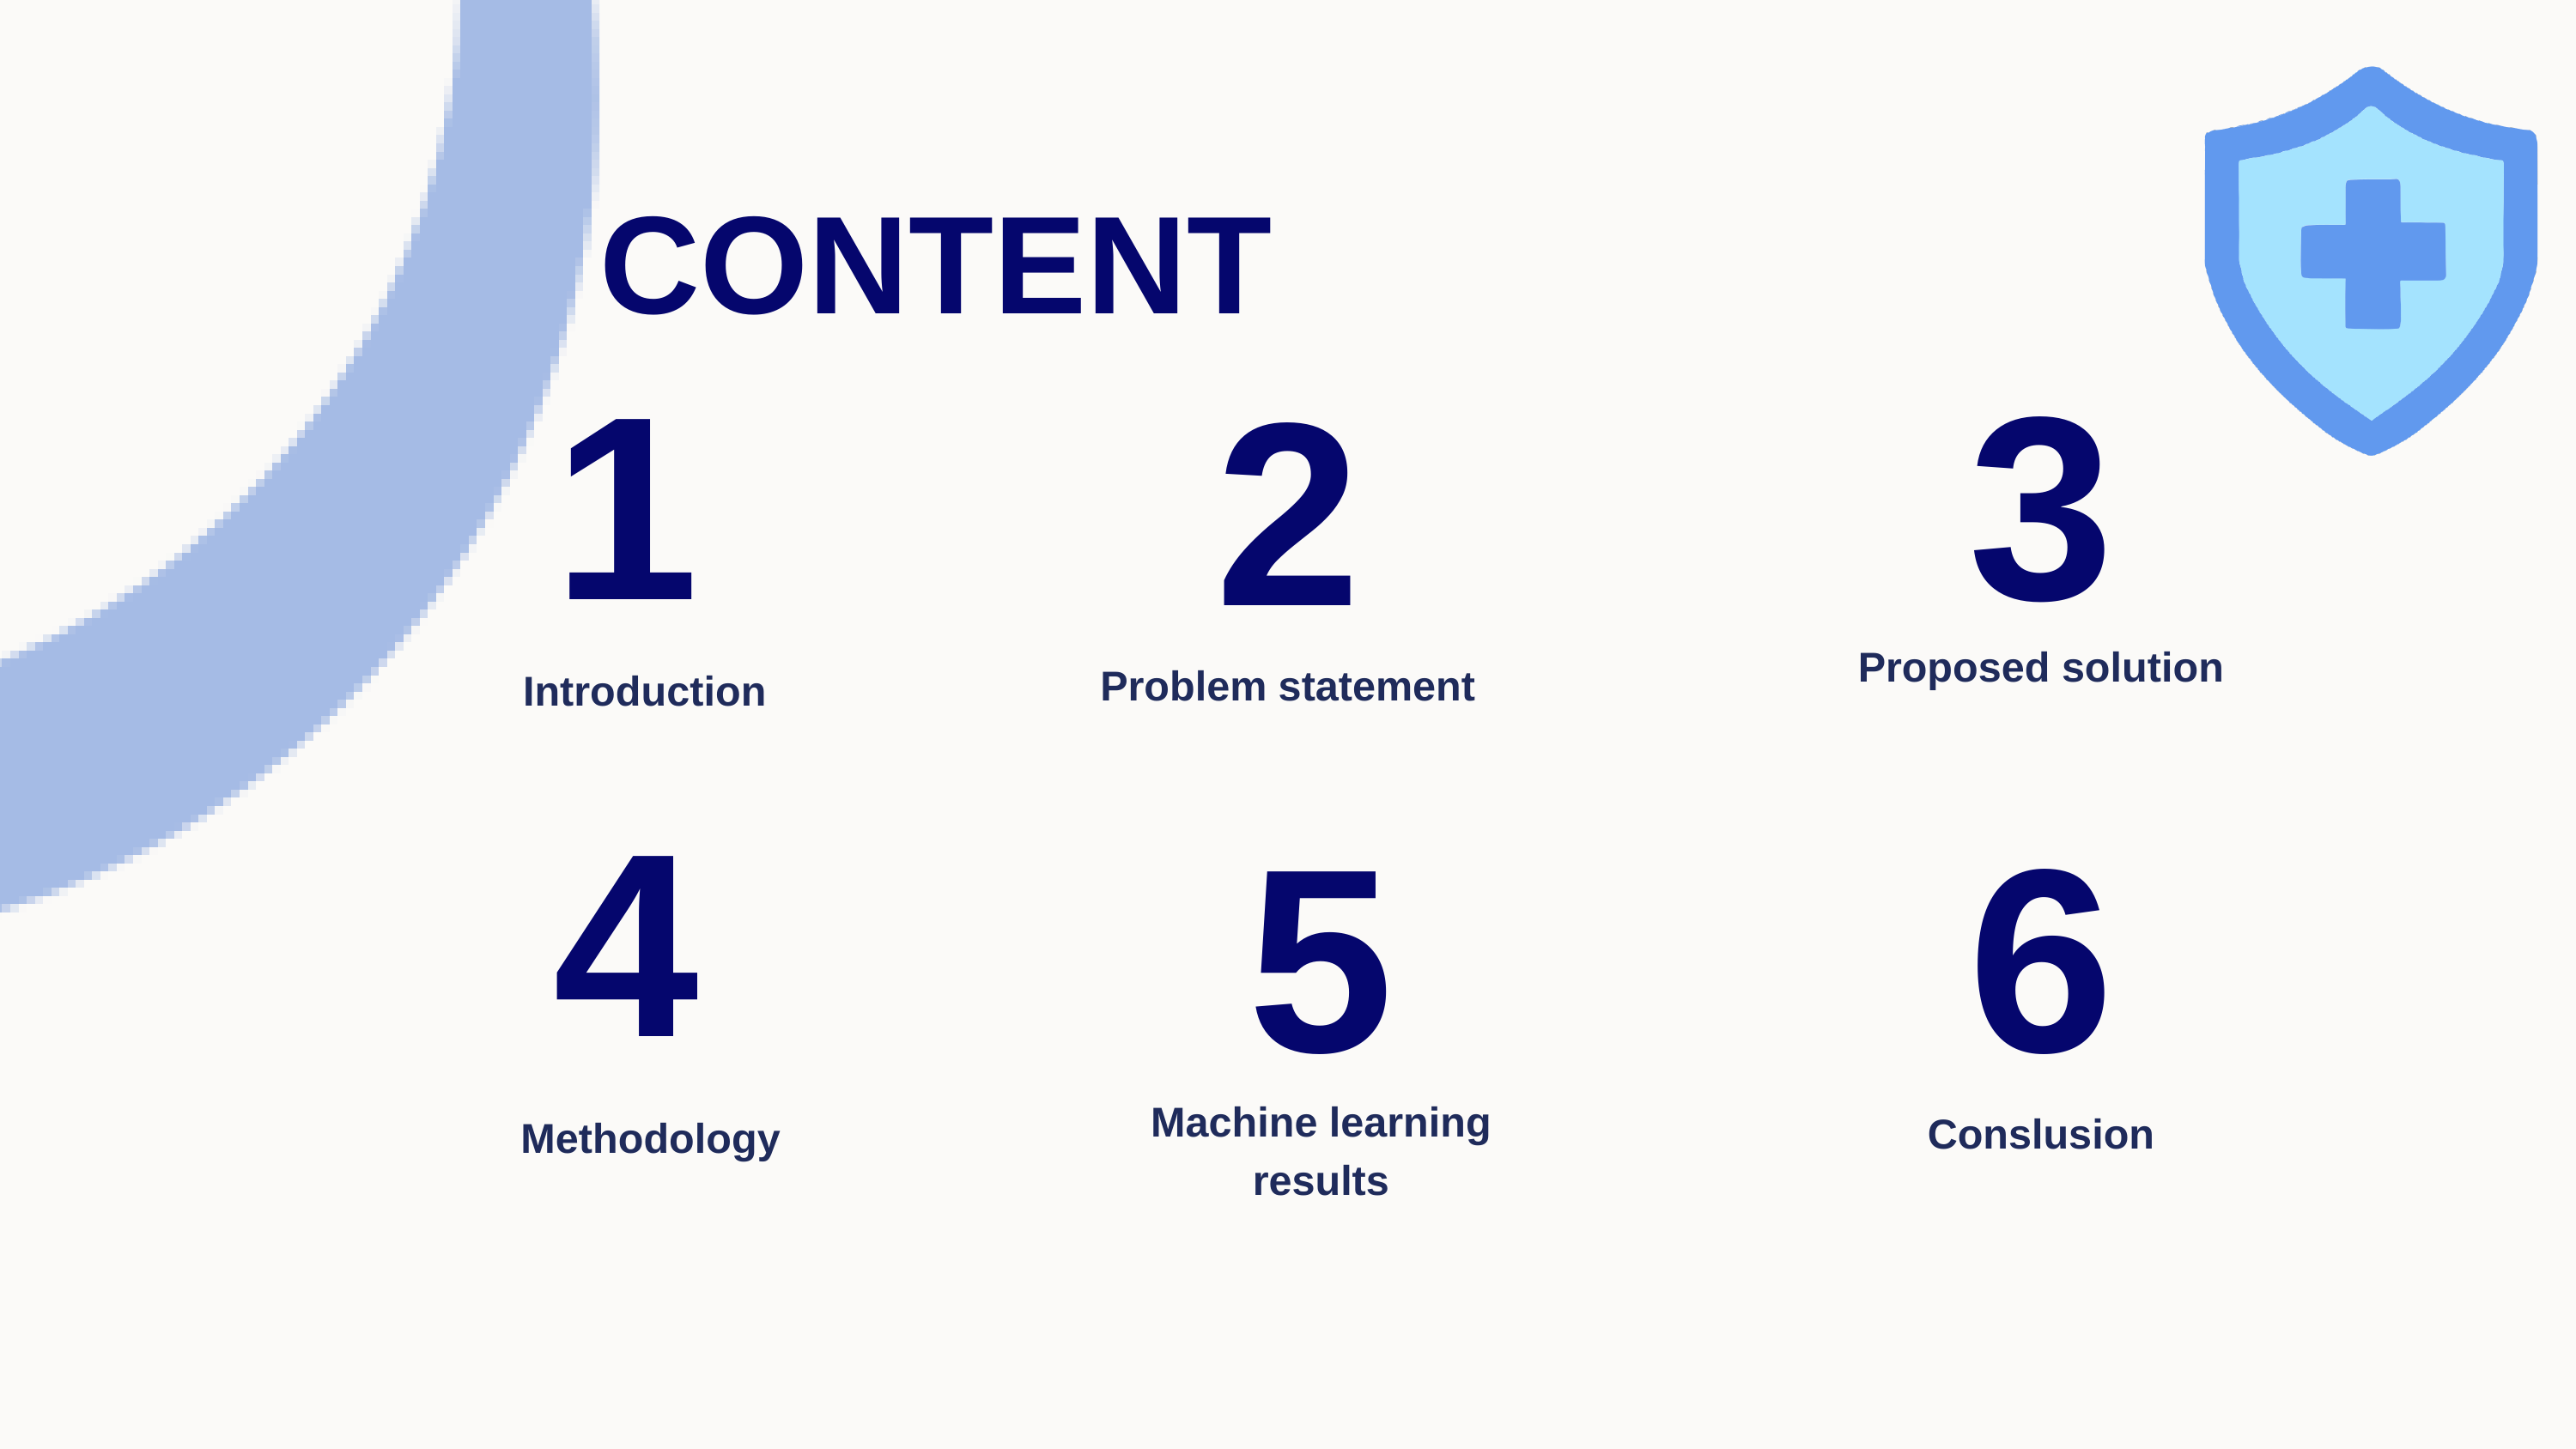

CONTENT
3
1
2
Proposed solution
Problem statement
Introduction
4
5
6
Machine learning results
Conslusion
Methodology